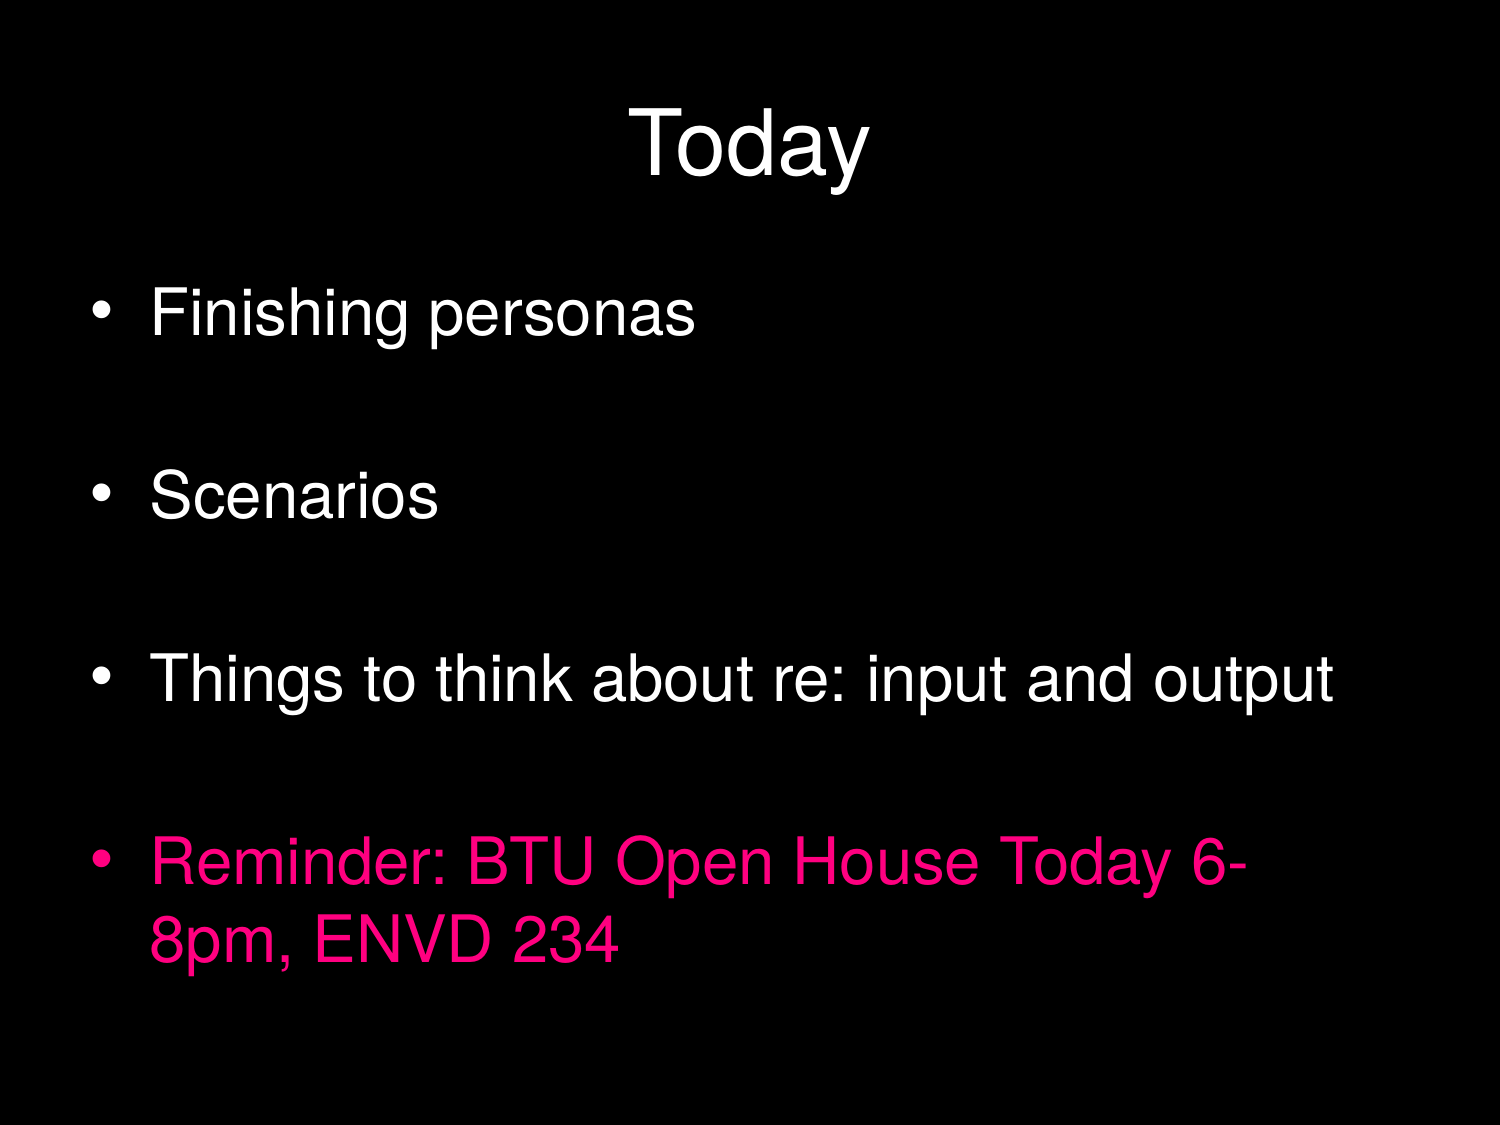

# Today
Finishing personas

Scenarios

Things to think about re: input and output

Reminder: BTU Open House Today 6-8pm, ENVD 234